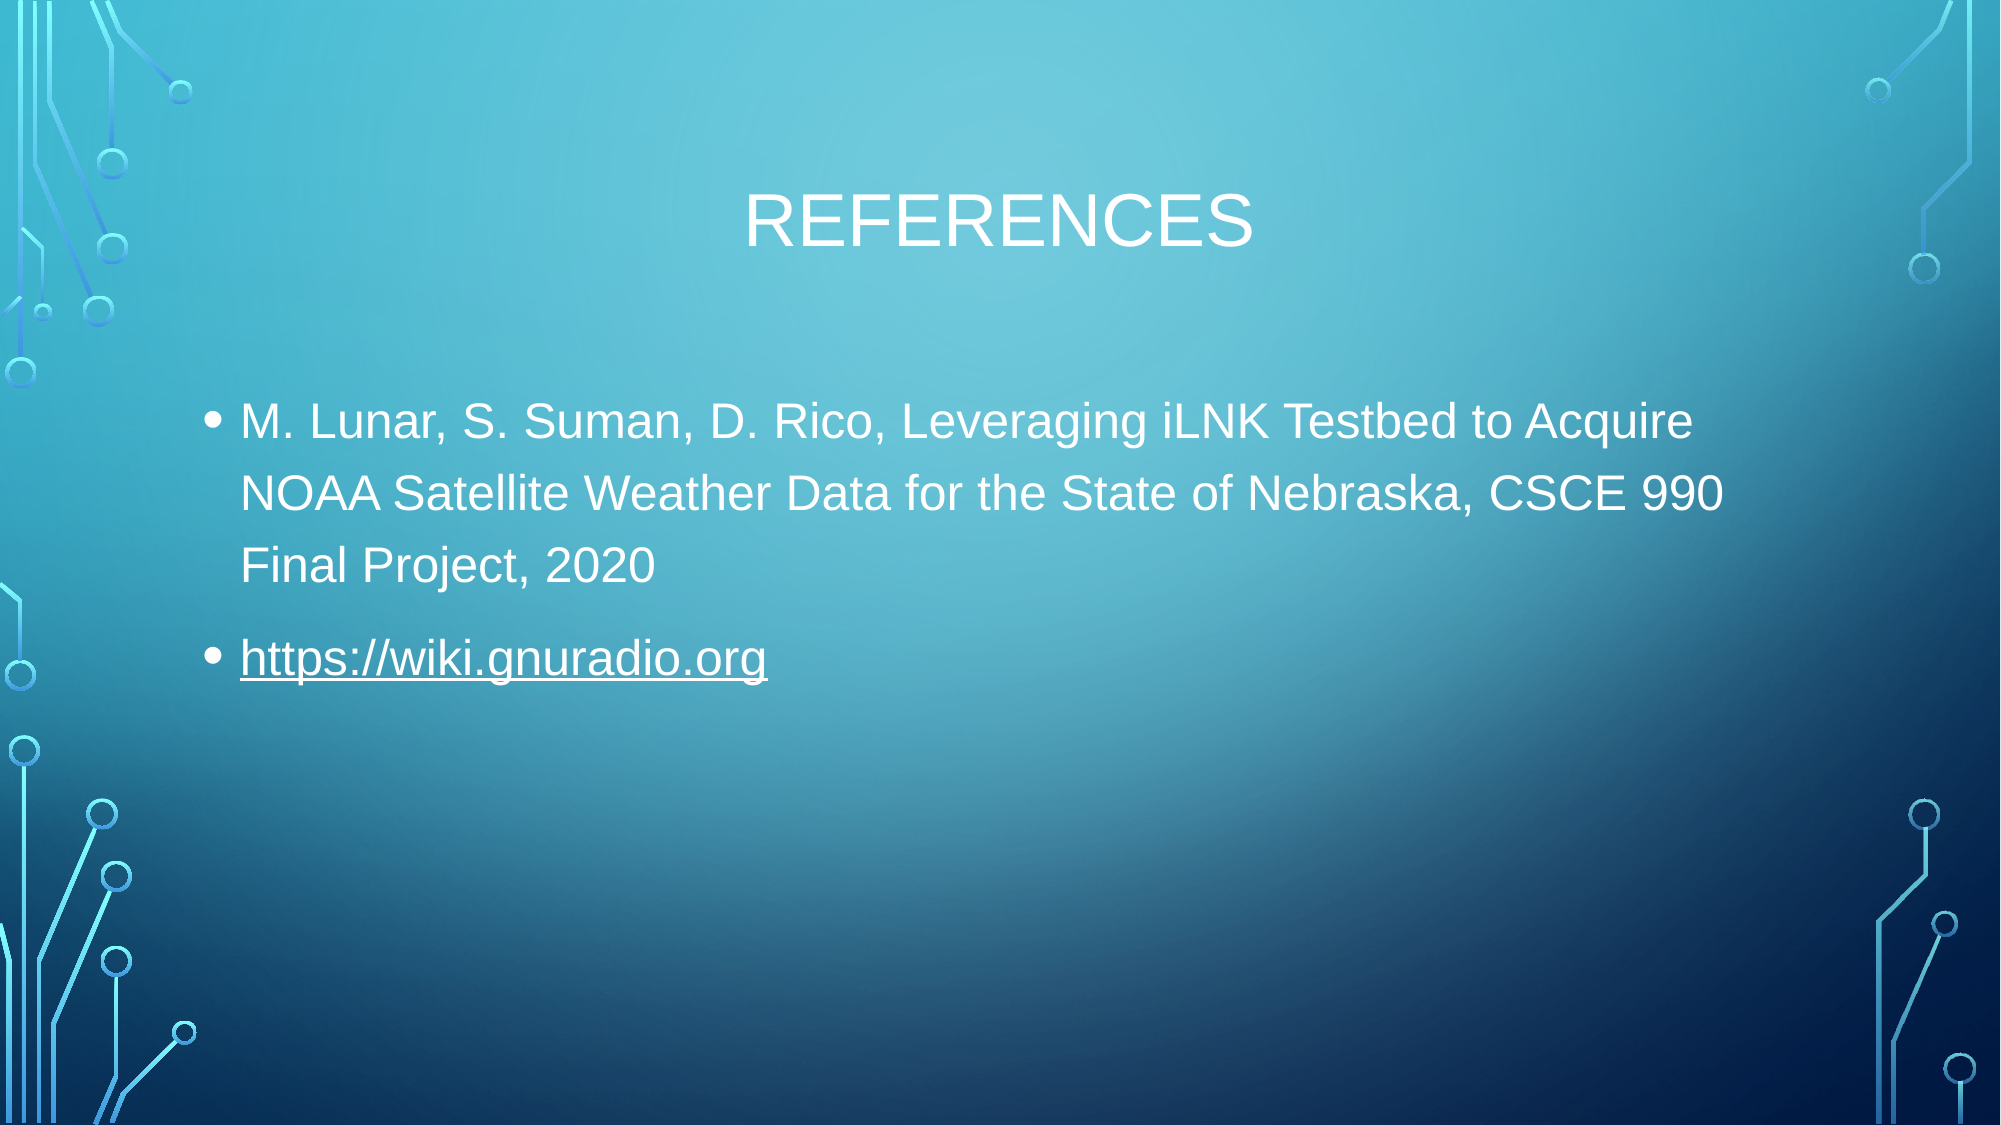

# References
M. Lunar, S. Suman, D. Rico, Leveraging iLNK Testbed to Acquire NOAA Satellite Weather Data for the State of Nebraska, CSCE 990 Final Project, 2020
https://wiki.gnuradio.org